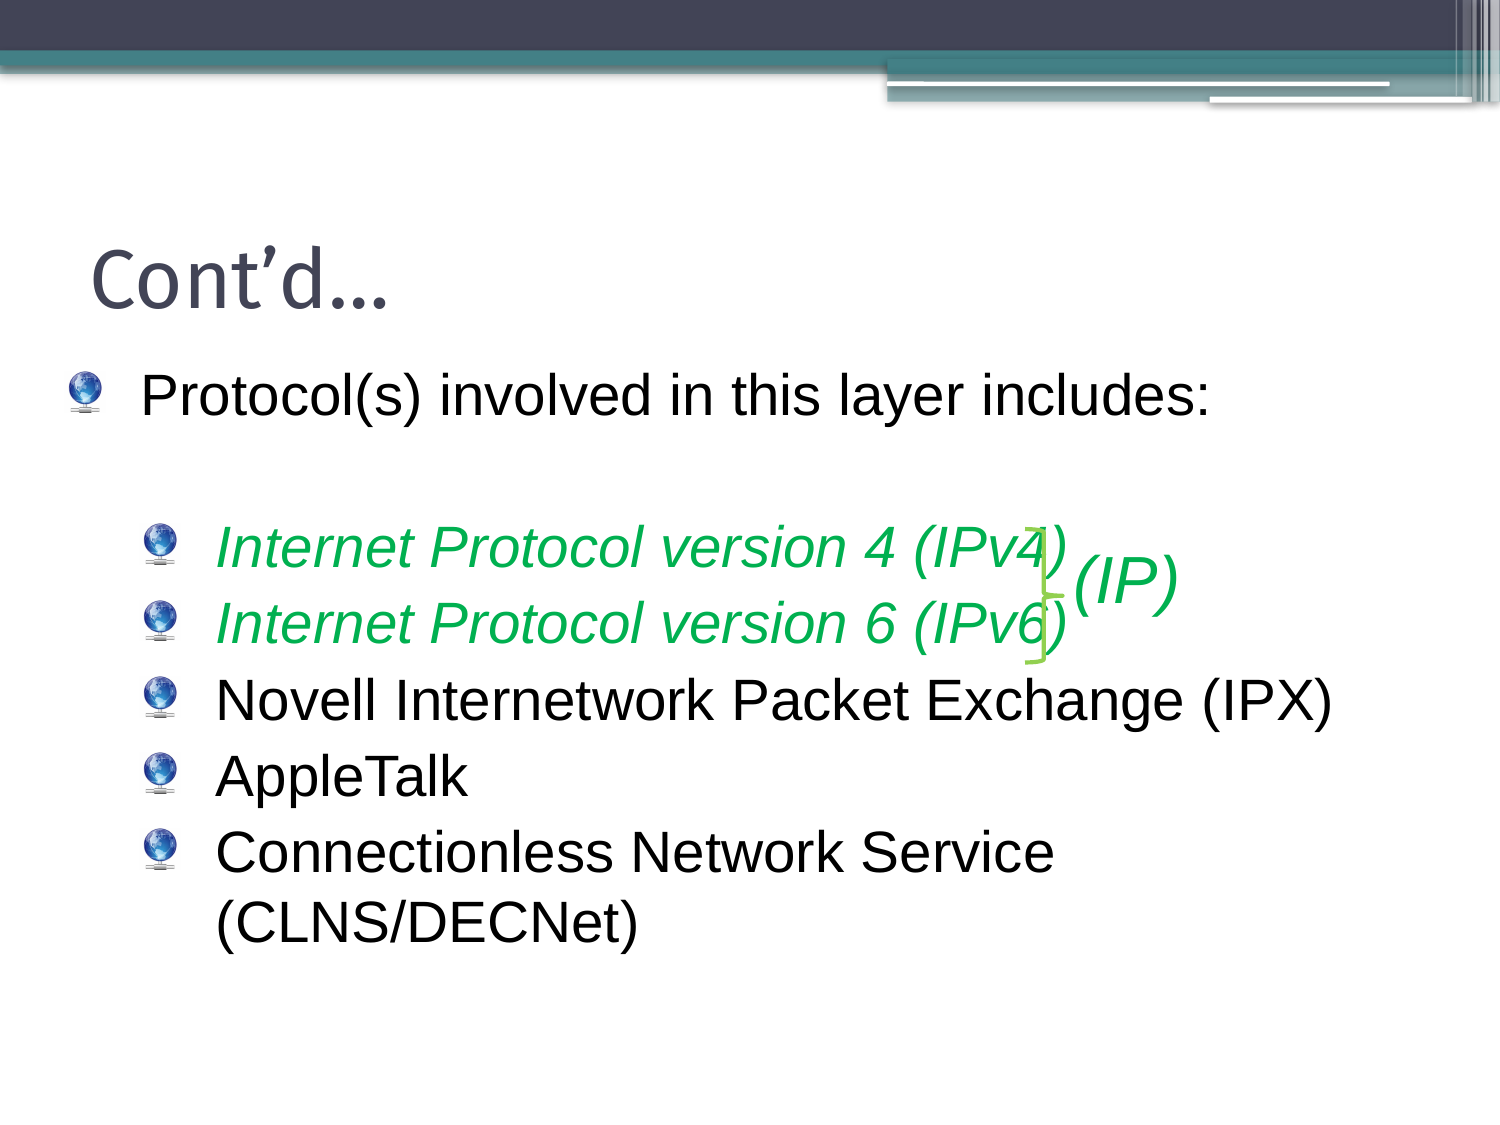

# Cont’d…
Protocol(s) involved in this layer includes:

Internet Protocol version 4 (IPv4)
Internet Protocol version 6 (IPv6)
Novell Internetwork Packet Exchange (IPX)
AppleTalk
Connectionless Network Service (CLNS/DECNet)

(IP)